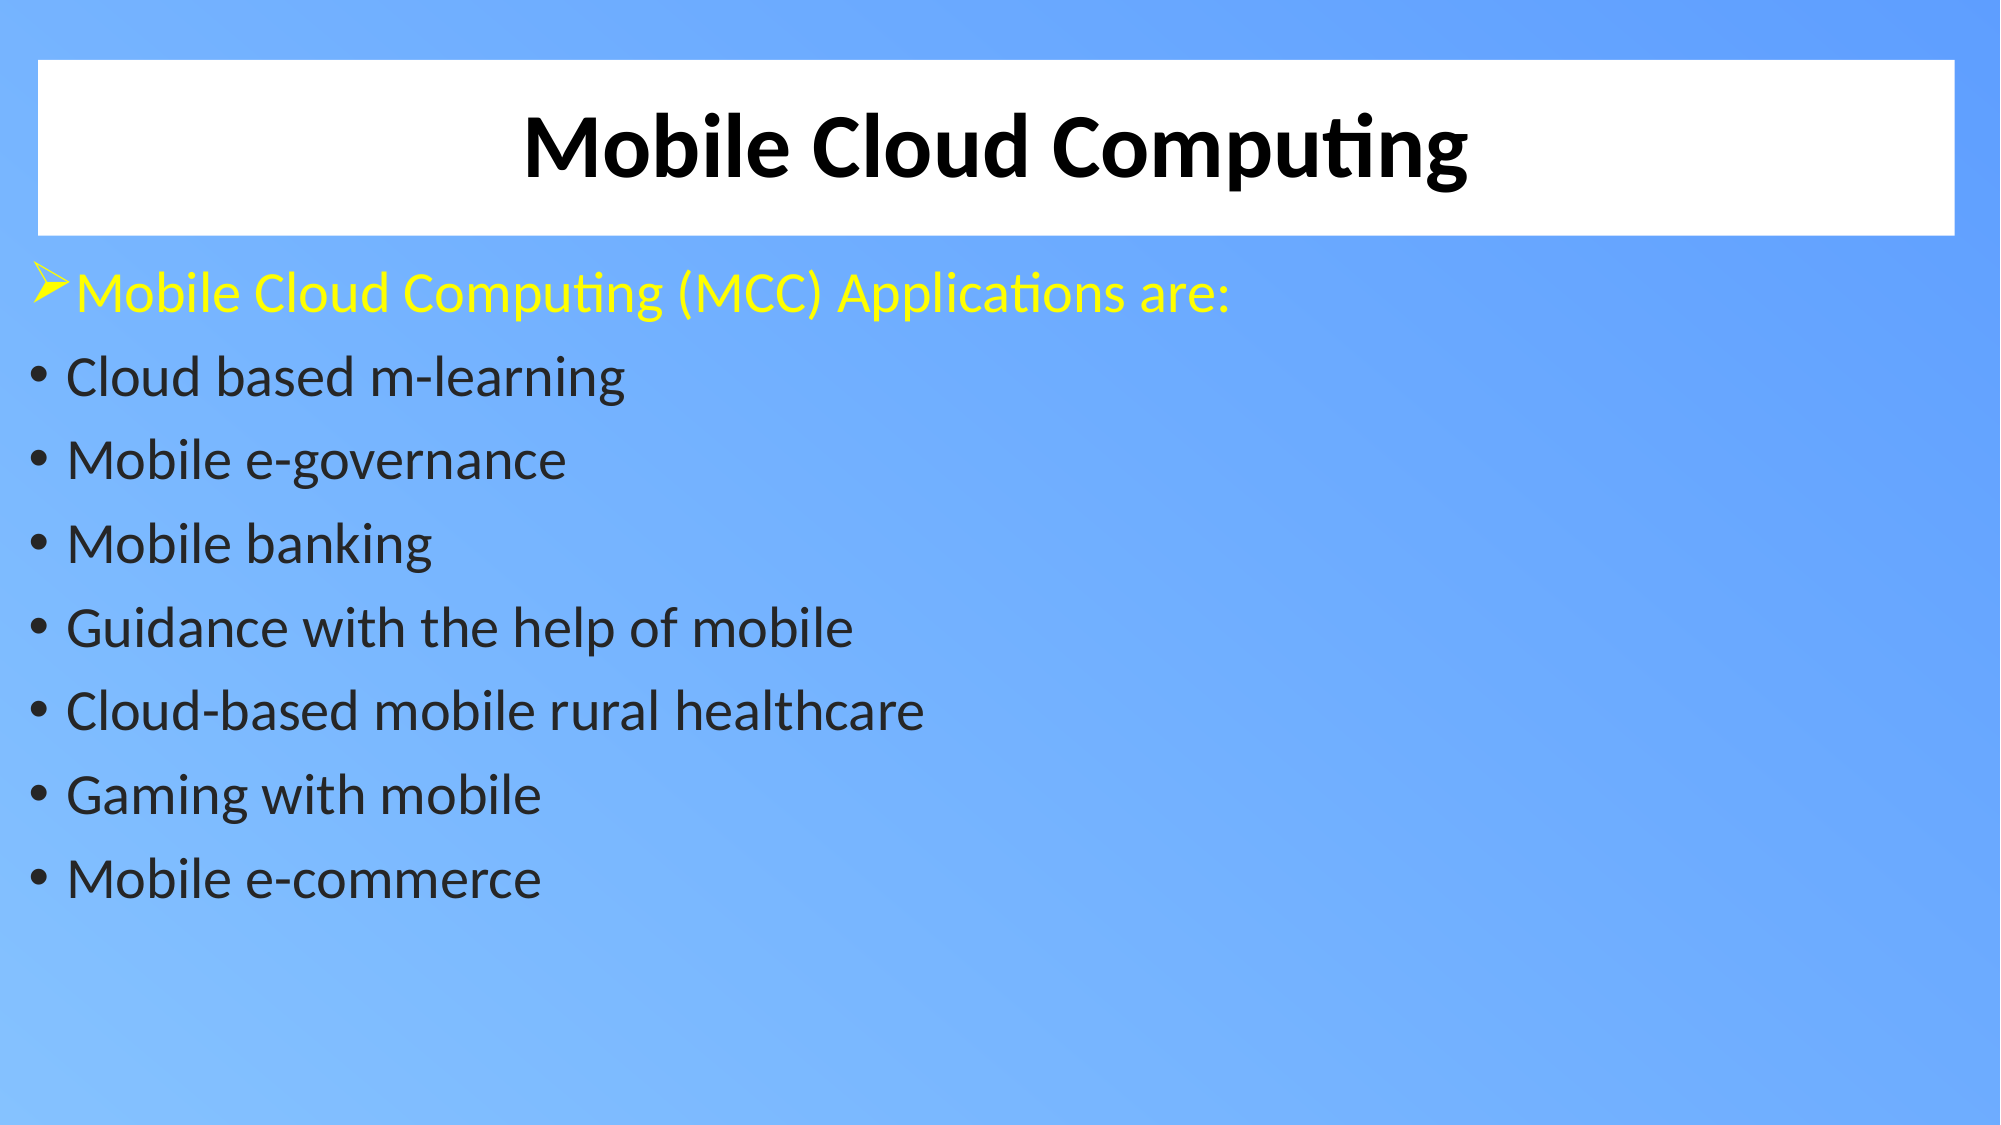

# Mobile Cloud Computing
Mobile Cloud Computing (MCC) Applications are:
Cloud based m-learning
Mobile e-governance
Mobile banking
Guidance with the help of mobile
Cloud-based mobile rural healthcare
Gaming with mobile
Mobile e-commerce